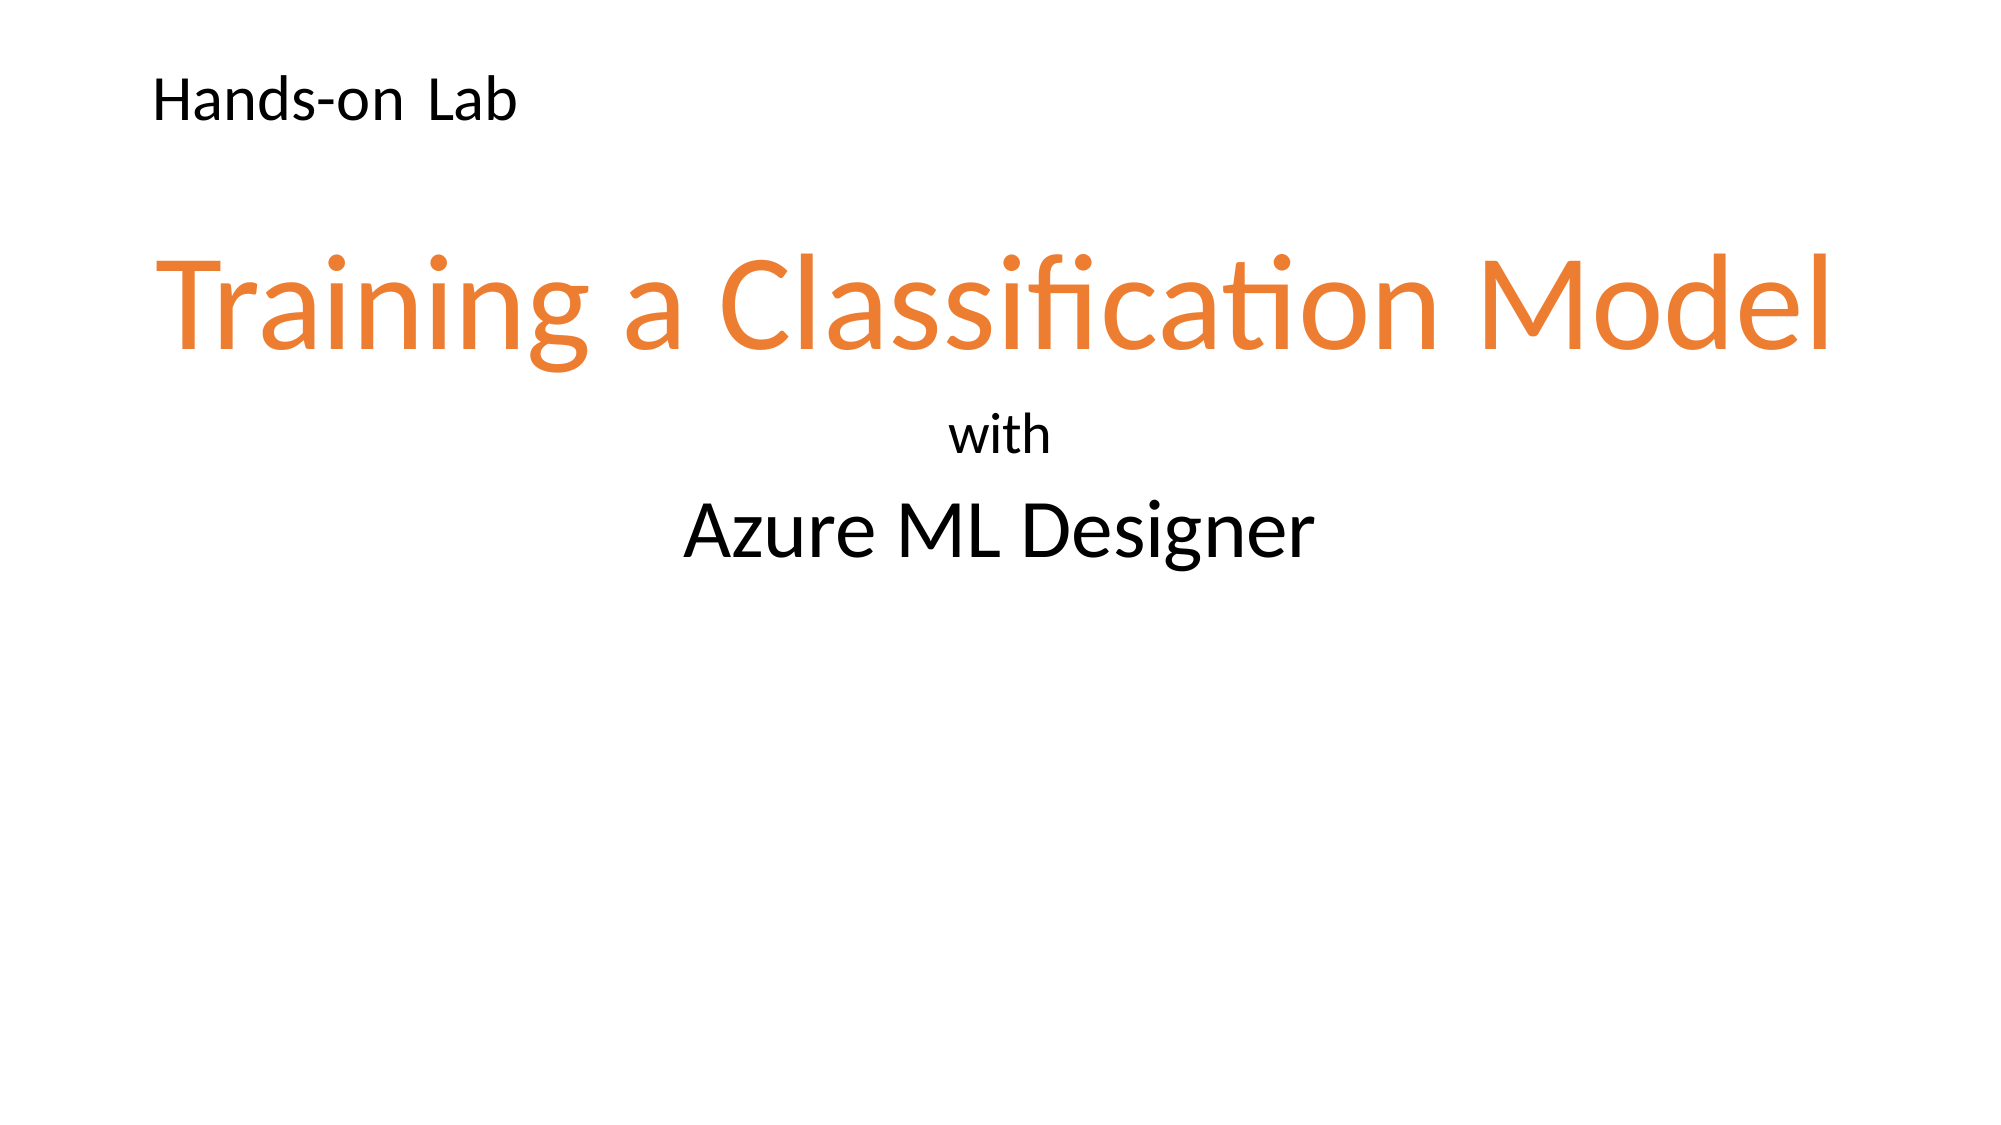

Hands-on Lab
# Training a Classification Model
with
Azure ML Designer